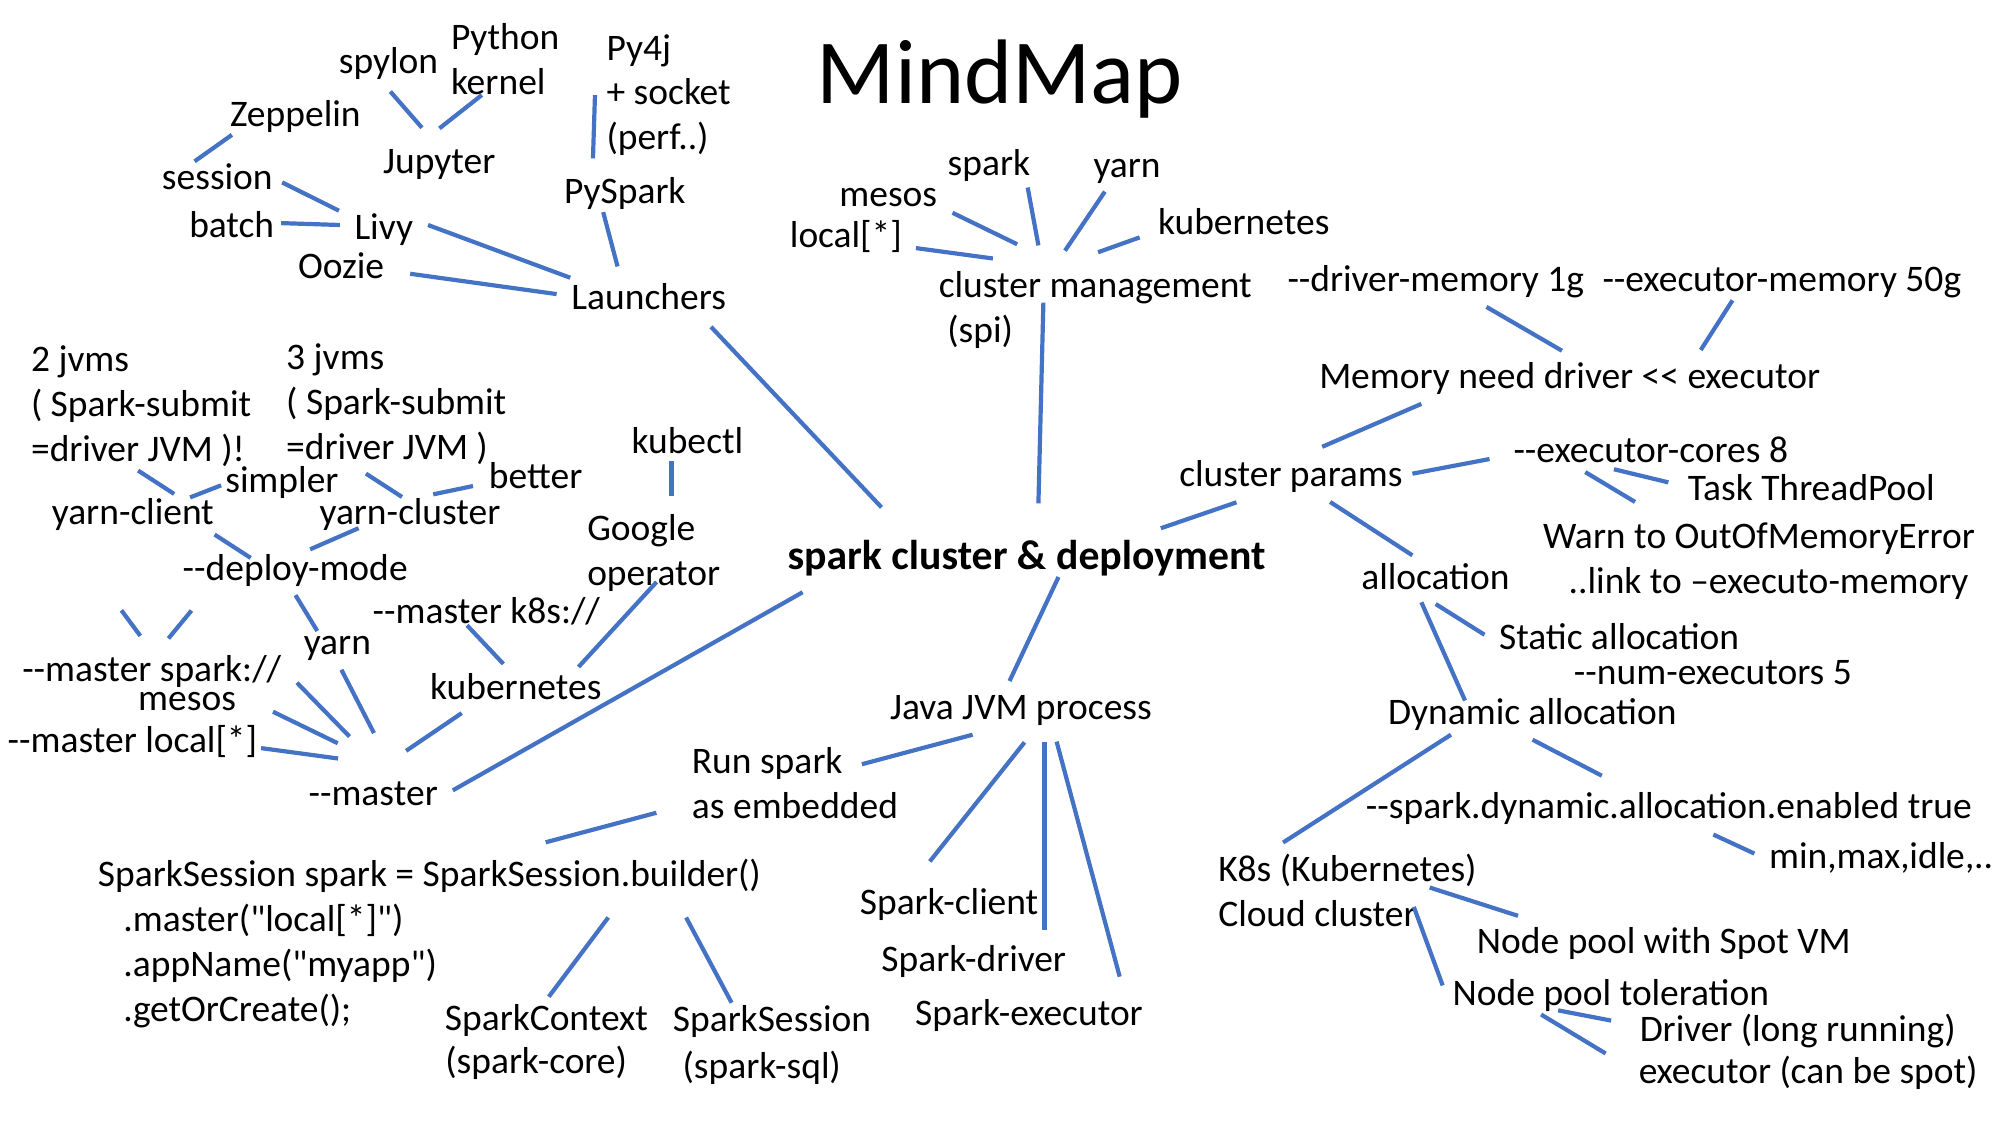

# MindMap
Python
kernel
Py4j
+ socket
(perf..)
spylon
Zeppelin
Jupyter
spark
yarn
session
PySpark
mesos
kubernetes
batch
Livy
local[*]
Oozie
--driver-memory 1g
--executor-memory 50g
cluster management
 (spi)
Launchers
3 jvms
( Spark-submit
=driver JVM )
2 jvms
( Spark-submit
=driver JVM )!
Memory need driver << executor
kubectl
--executor-cores 8
cluster params
better
simpler
Task ThreadPool
yarn-client
yarn-cluster
Google operator
Warn to OutOfMemoryError
   ..link to –executo-memory
spark cluster & deployment
--deploy-mode
allocation
--master k8s://
Static allocation
yarn
--master spark://
--num-executors 5
kubernetes
mesos
Java JVM process
Dynamic allocation
--master local[*]
Run spark
as embedded
--master
--spark.dynamic.allocation.enabled true
min,max,idle,..
K8s (Kubernetes)
Cloud cluster
SparkSession spark = SparkSession.builder()
   .master("local[*]")
   .appName("myapp")
   .getOrCreate();
Spark-client
Node pool with Spot VM
Spark-driver
Node pool toleration
Spark-executor
SparkContext
SparkSession
Driver (long running)
(spark-core)
(spark-sql)
executor (can be spot)